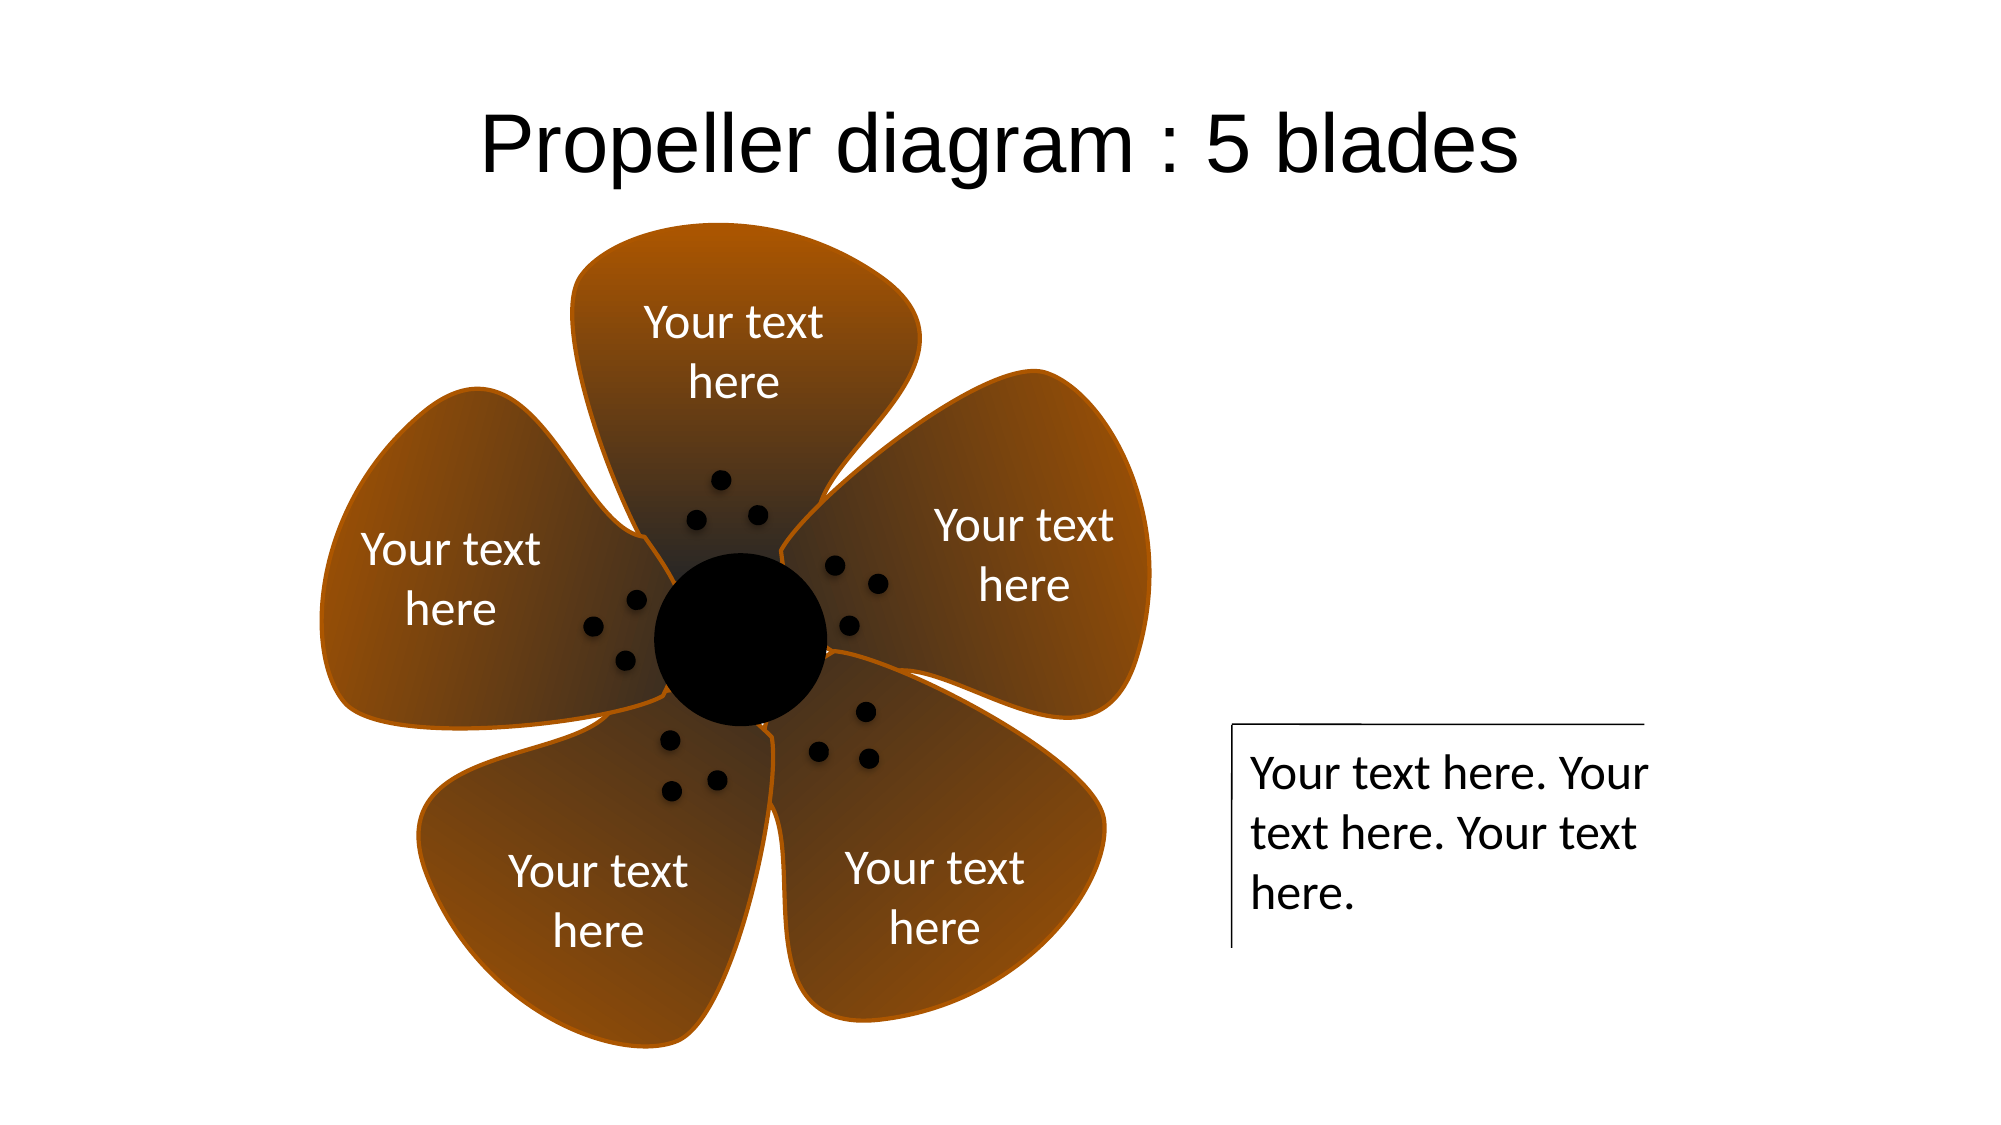

# Propeller diagram : 5 blades

Your text here

Your text here
Your text here

Your text here
Your text here
Your text here. Your text here. Your text here.